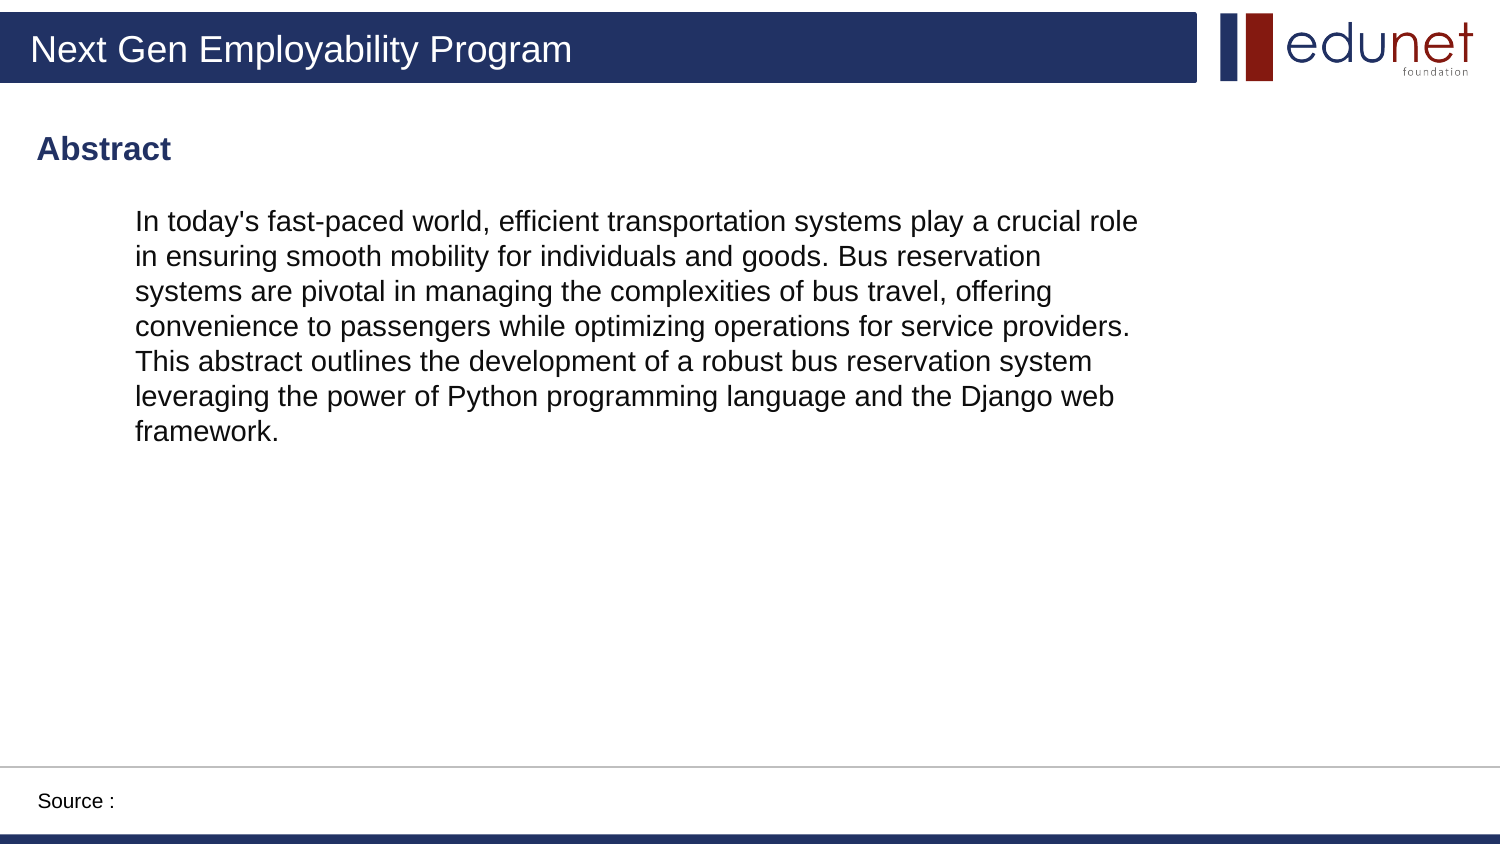

Abstract
In today's fast-paced world, efficient transportation systems play a crucial role in ensuring smooth mobility for individuals and goods. Bus reservation systems are pivotal in managing the complexities of bus travel, offering convenience to passengers while optimizing operations for service providers. This abstract outlines the development of a robust bus reservation system leveraging the power of Python programming language and the Django web framework.
Source :